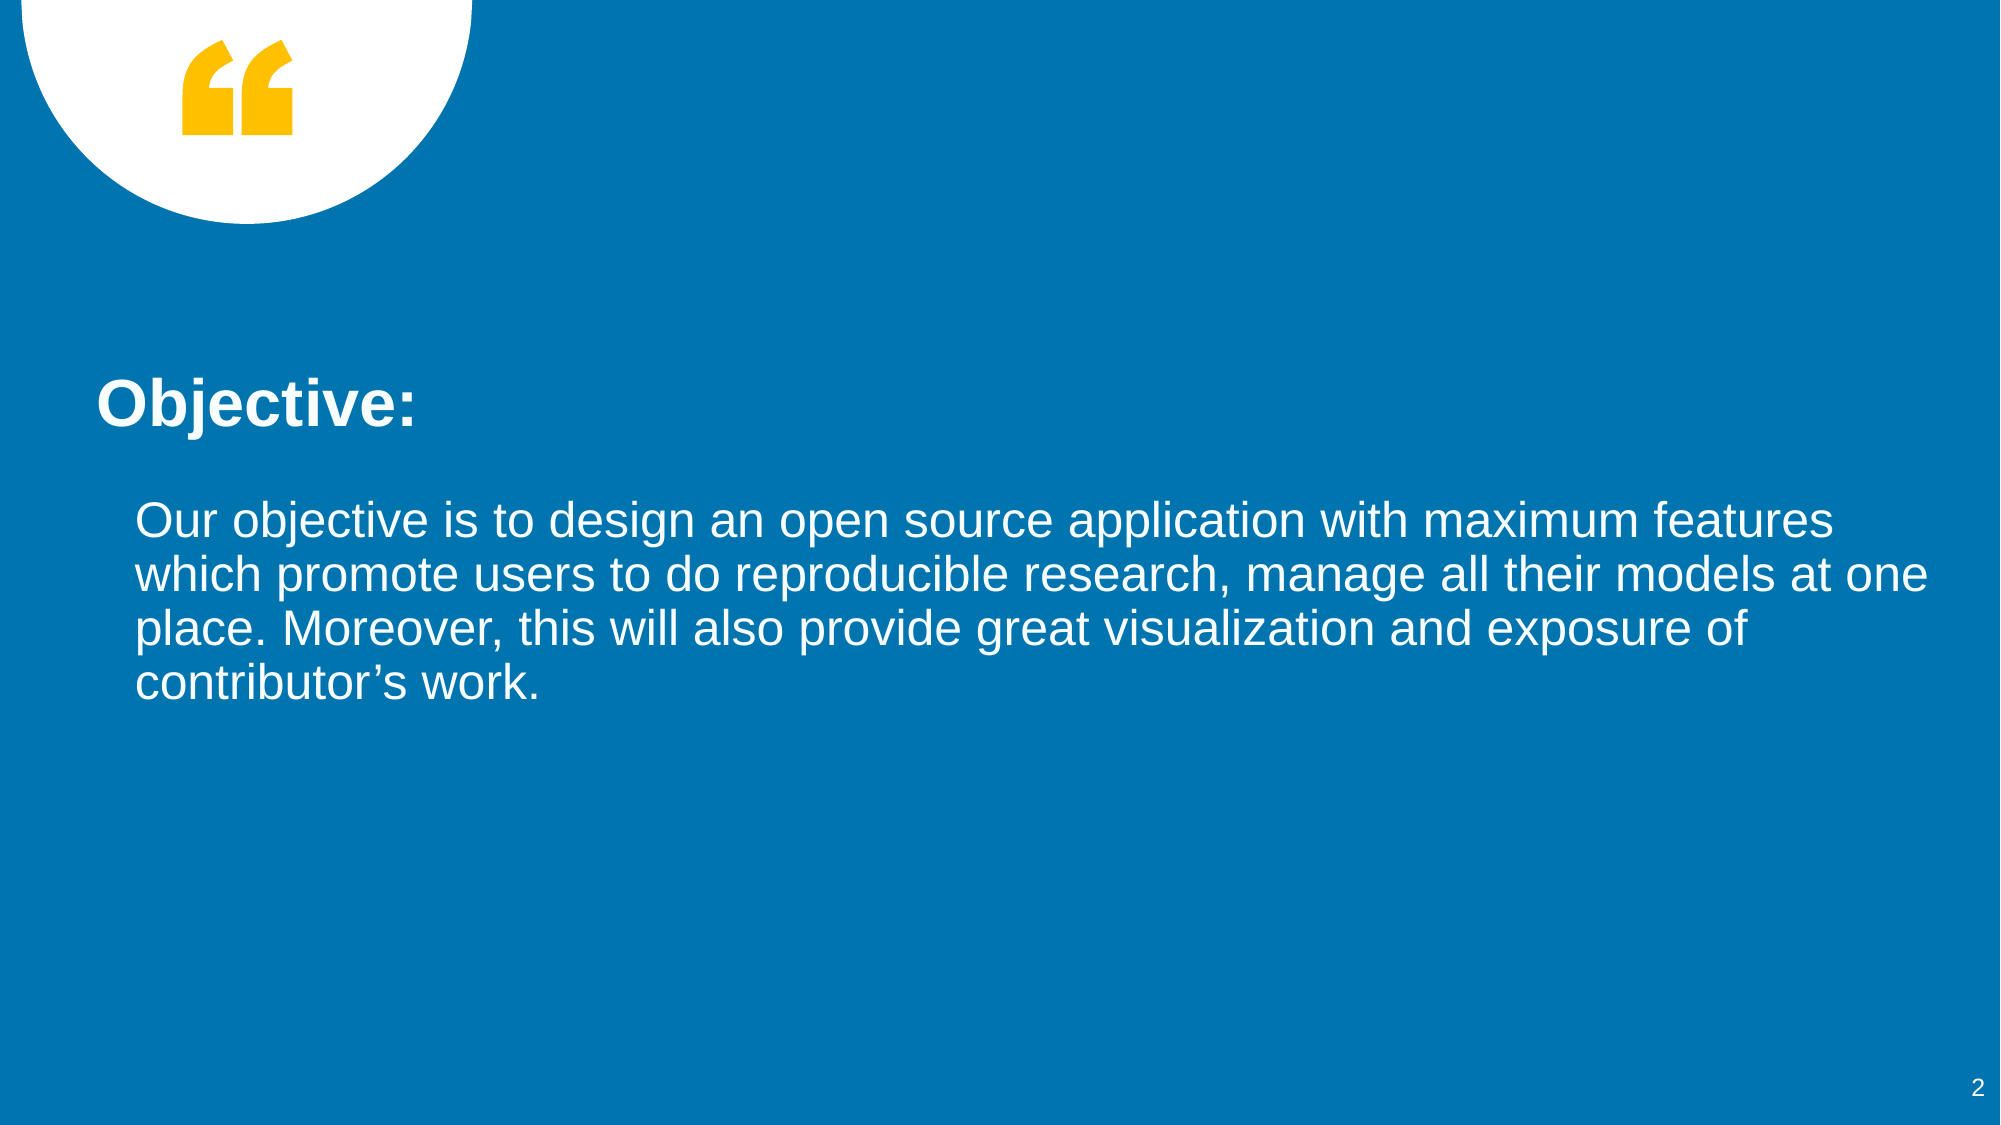

Objective:

	Our objective is to design an open source application with maximum features which promote users to do reproducible research, manage all their models at one place. Moreover, this will also provide great visualization and exposure of contributor’s work.
2
2